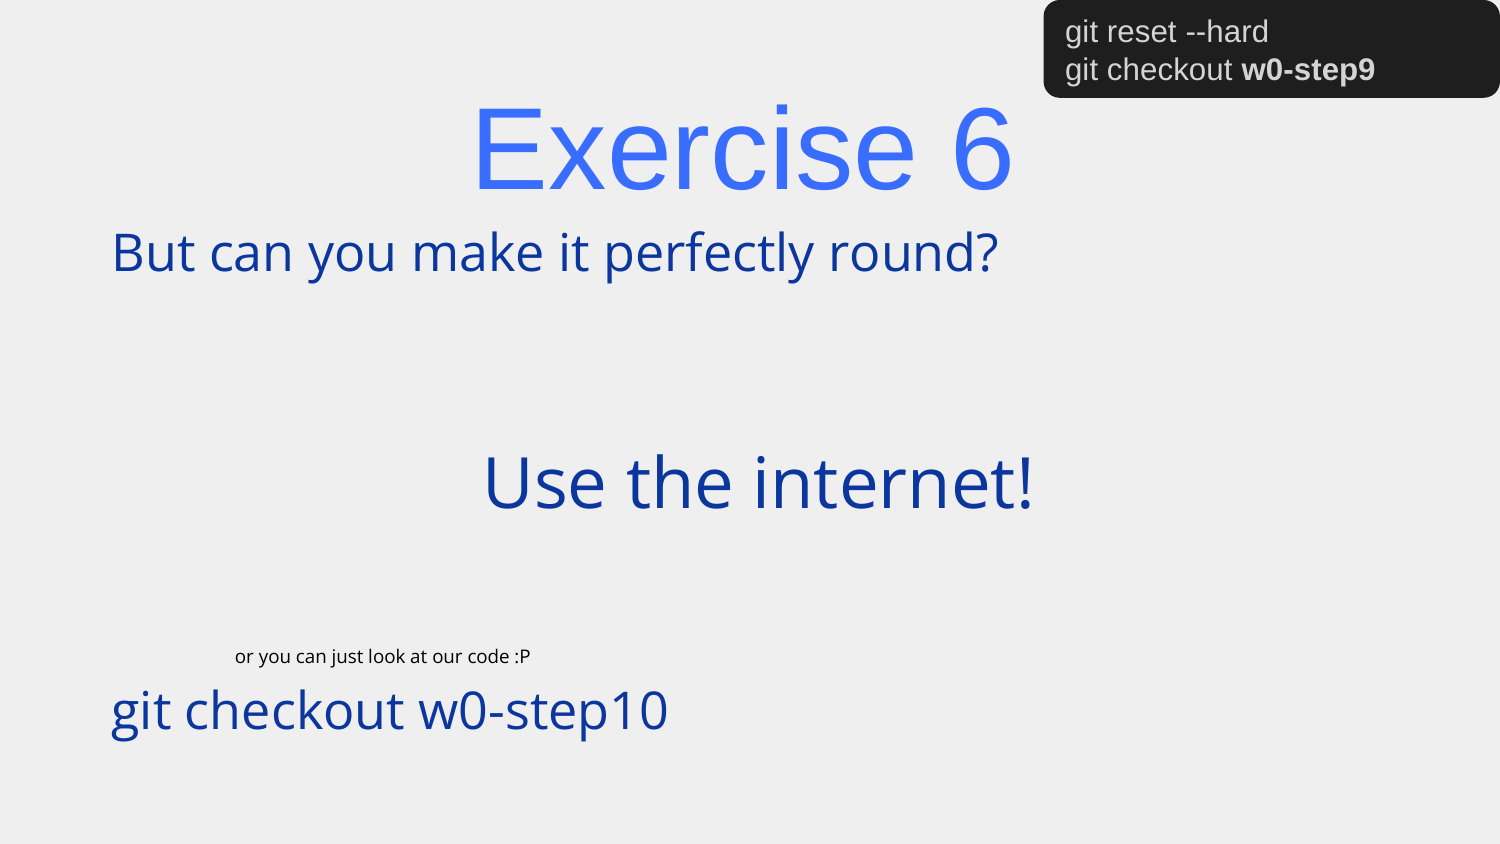

git reset --hard
git checkout w0-step9
# Exercise 6
But can you make it perfectly round?

 Use the internet!

git checkout w0-step10
or you can just look at our code :P